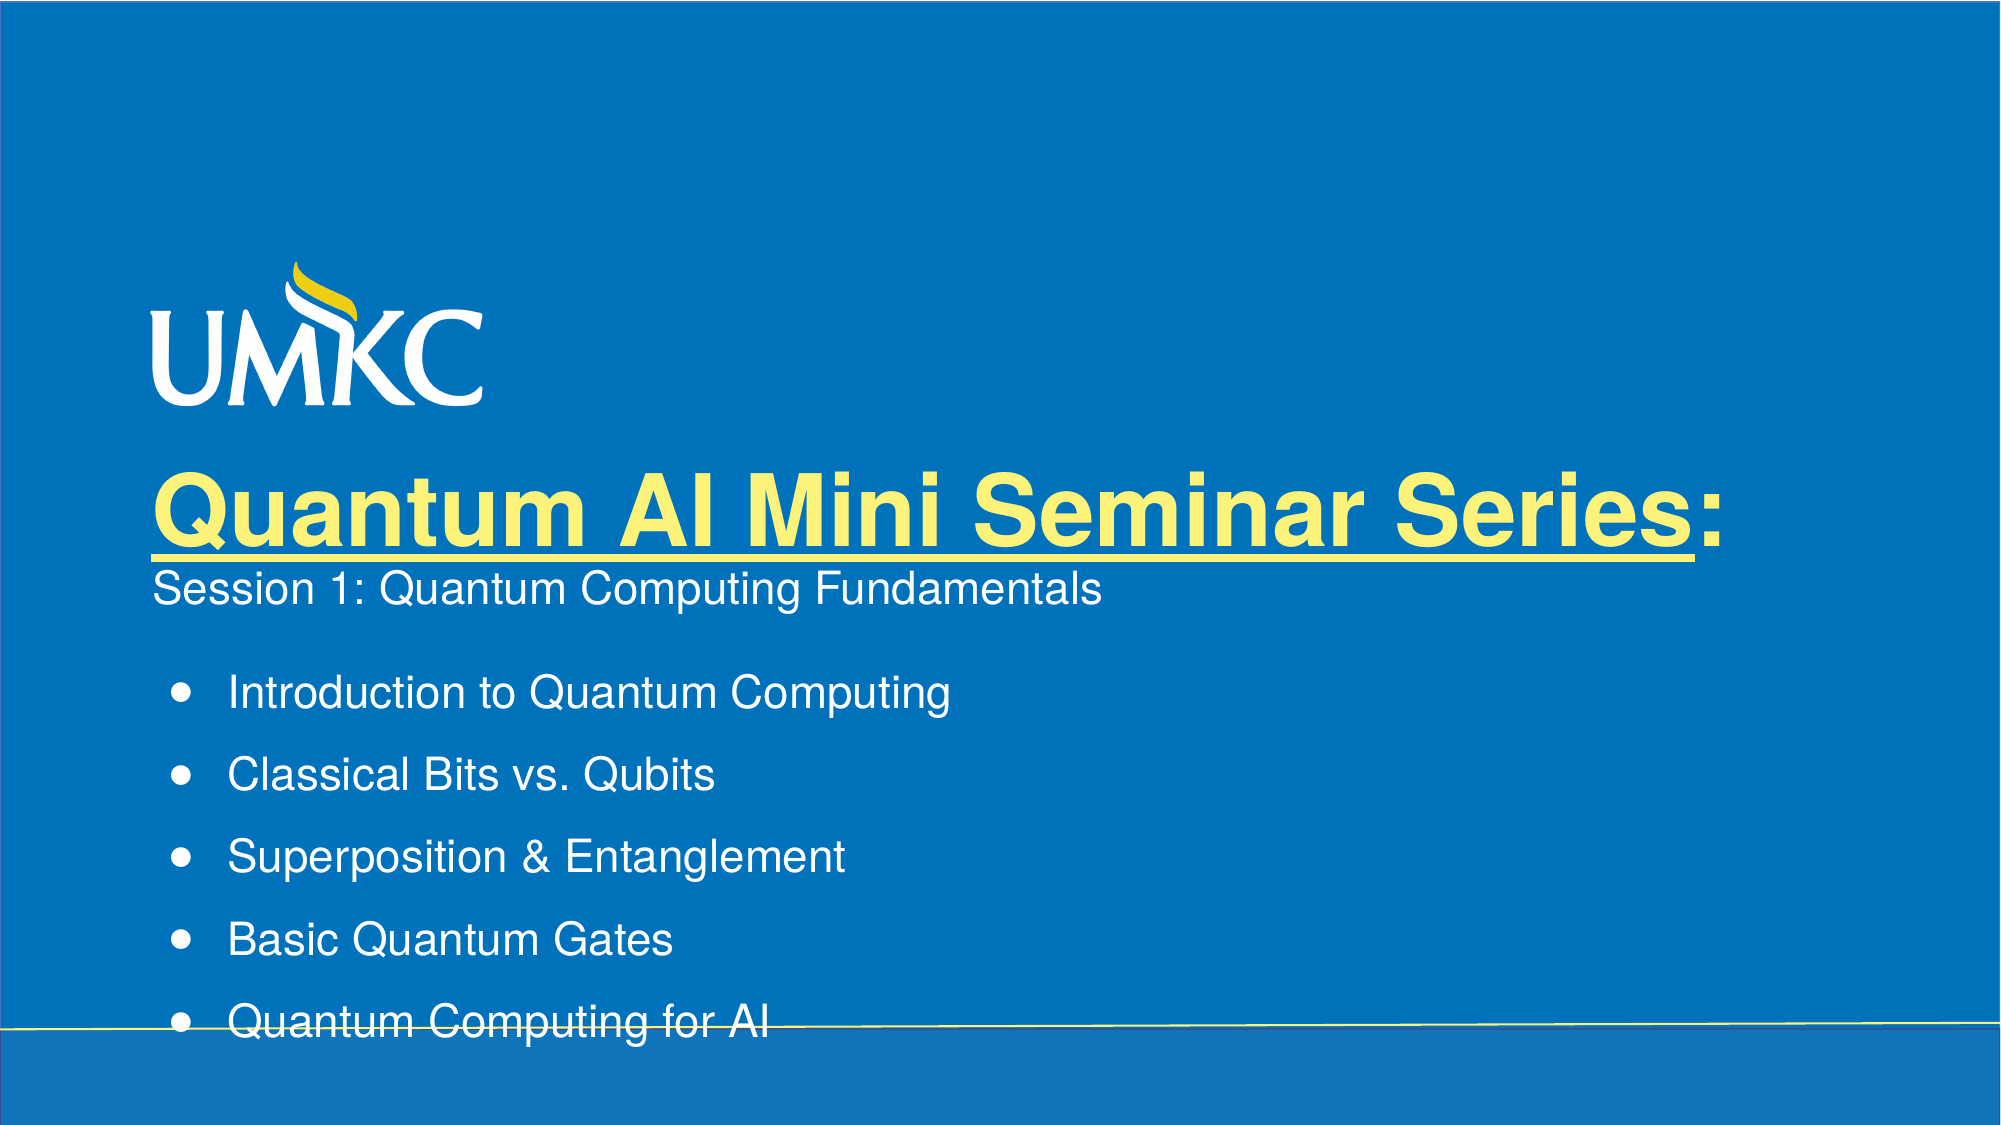

Quantum AI Mini Seminar Series:
Session 1: Quantum Computing Fundamentals
Introduction to Quantum Computing
Classical Bits vs. Qubits
Superposition & Entanglement
Basic Quantum Gates
Quantum Computing for AI